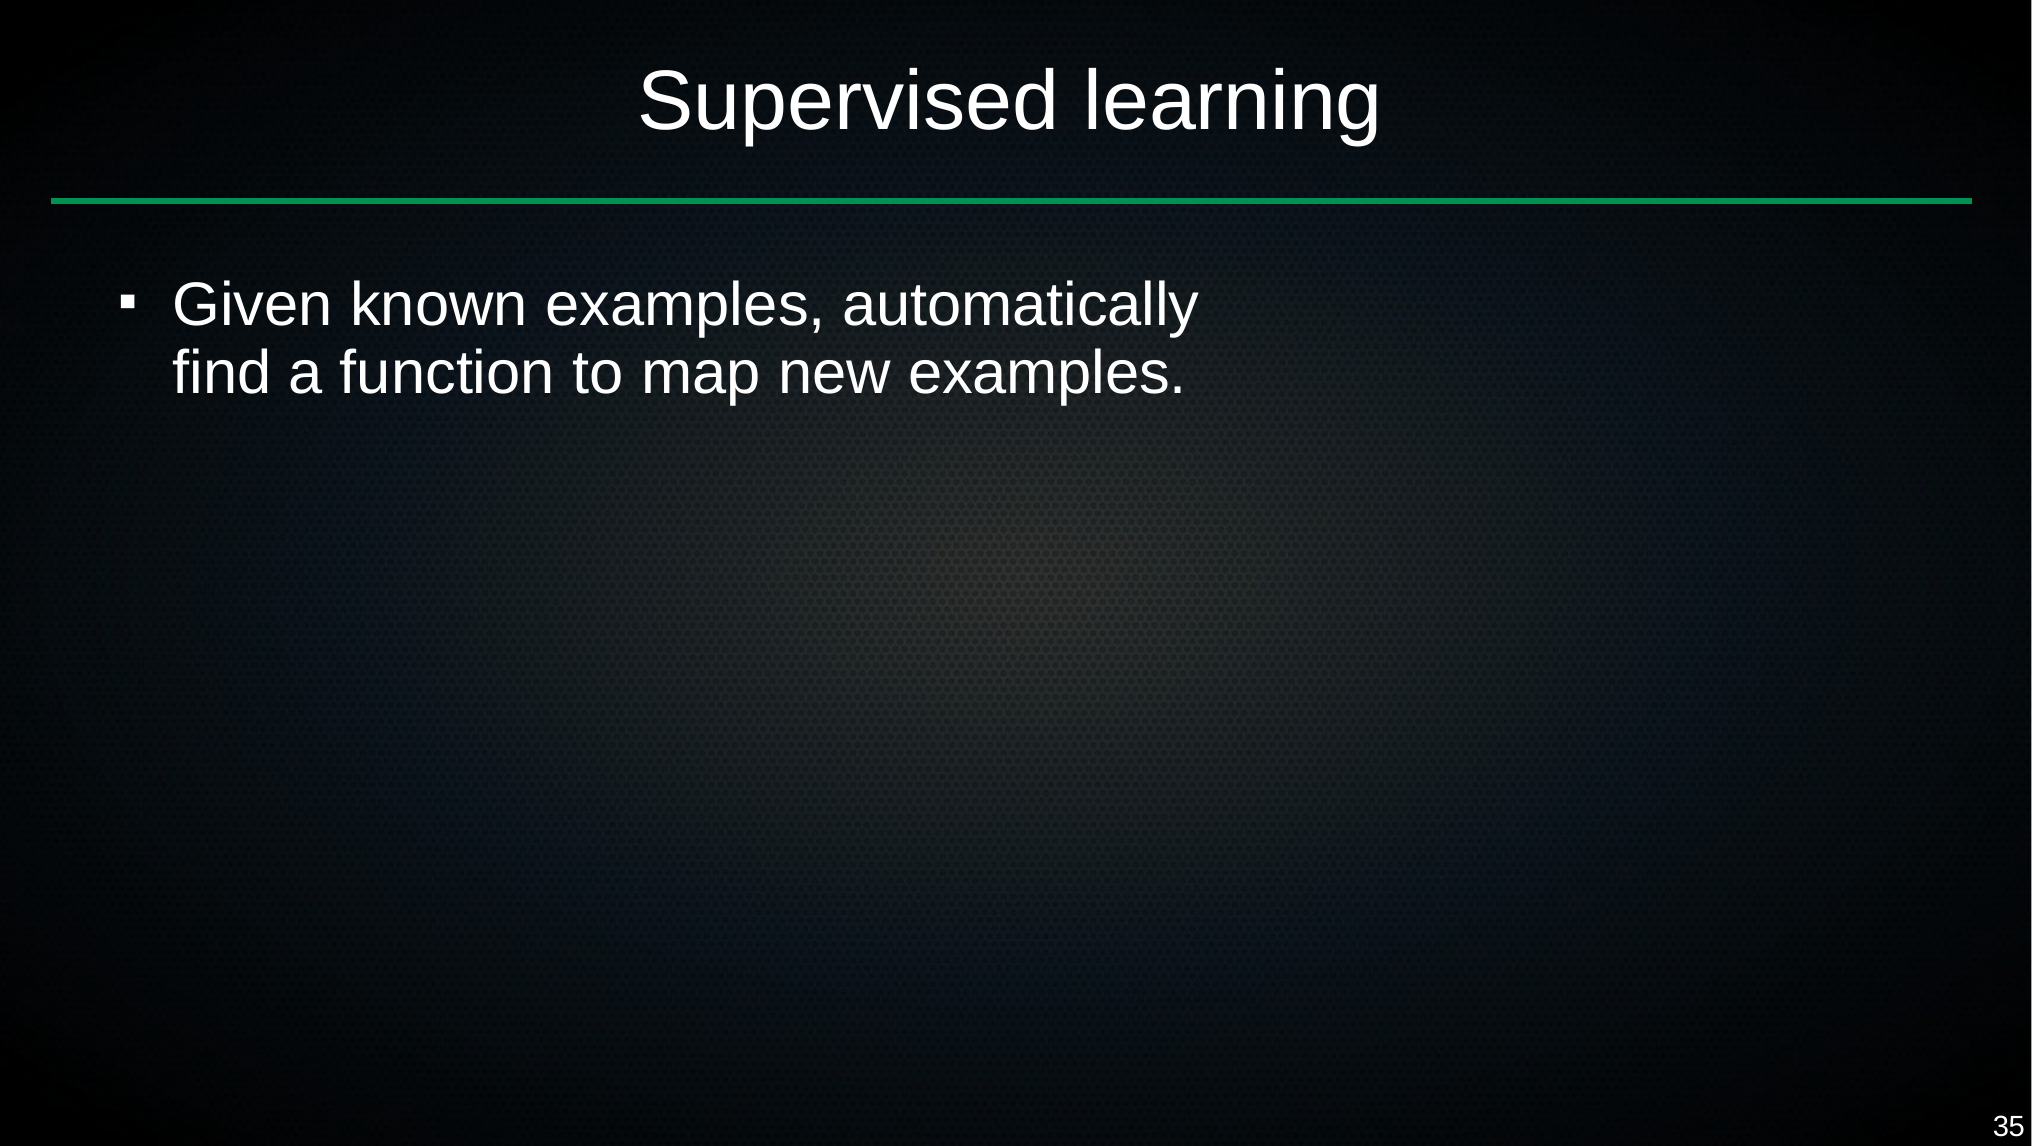

# Supervised learning
Given known examples, automatically find a function to map new examples.
■
35